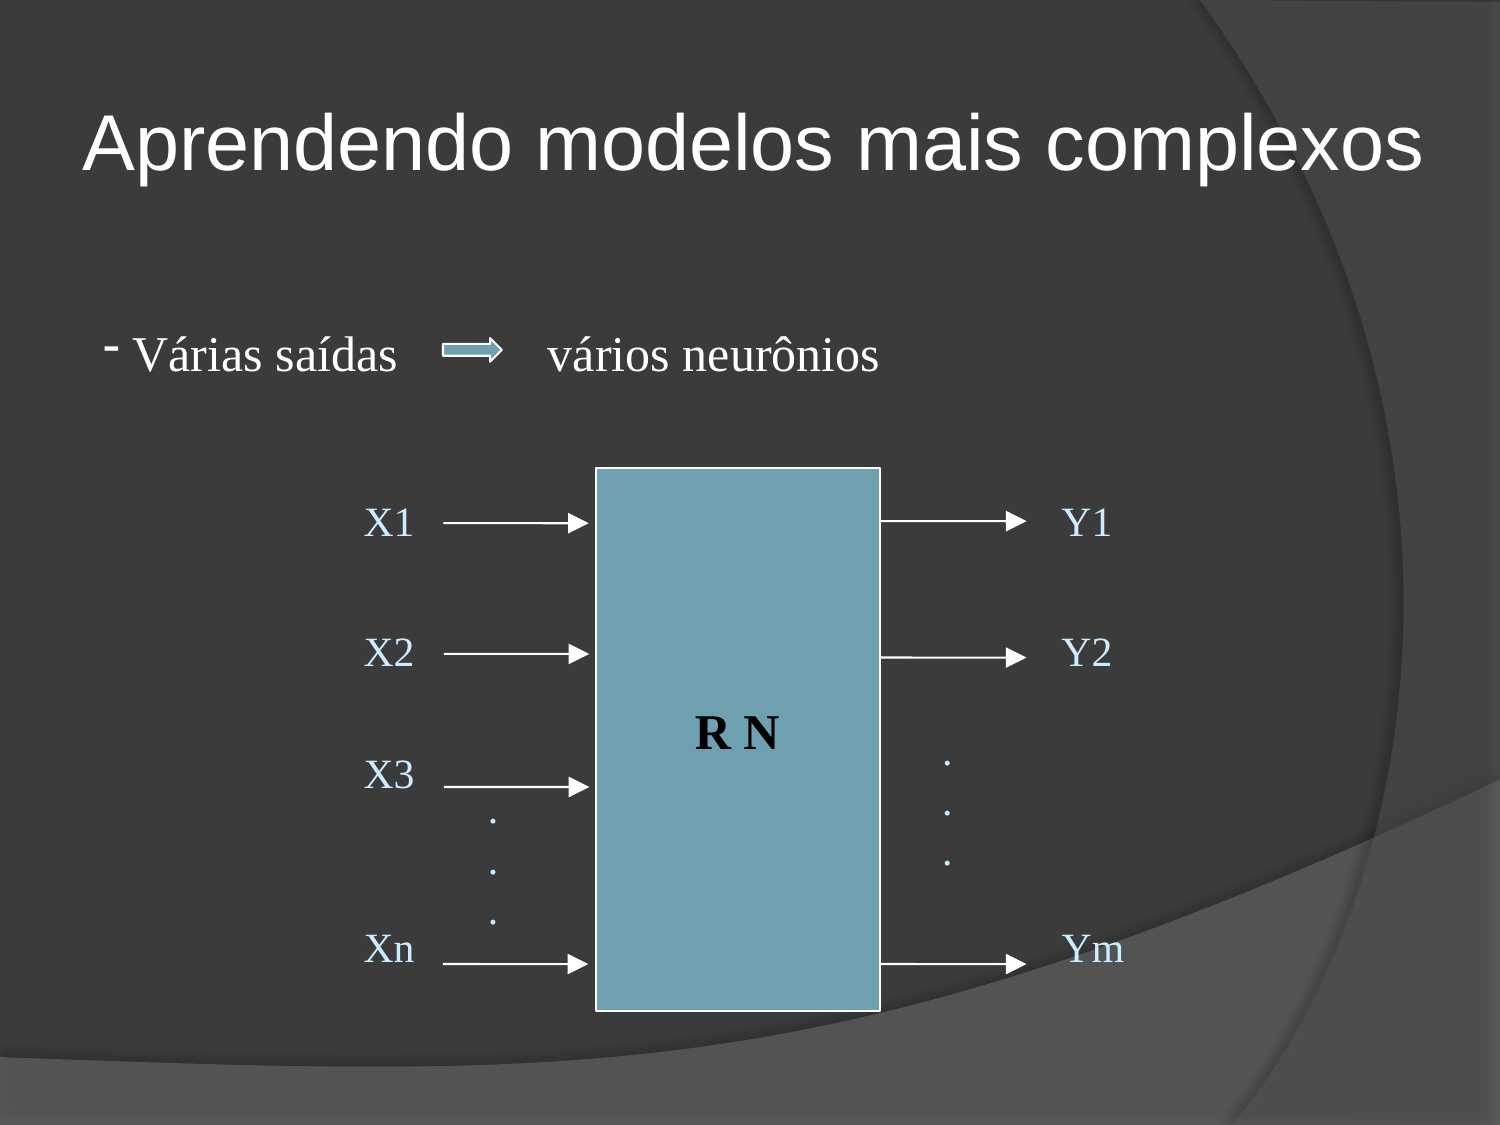

# Aprendendo modelos mais complexos
 Várias saídas            vários neurônios

X1
Y1

X2
Y2

R N
.
.
.
X3
.
.
.

Xn
Ym